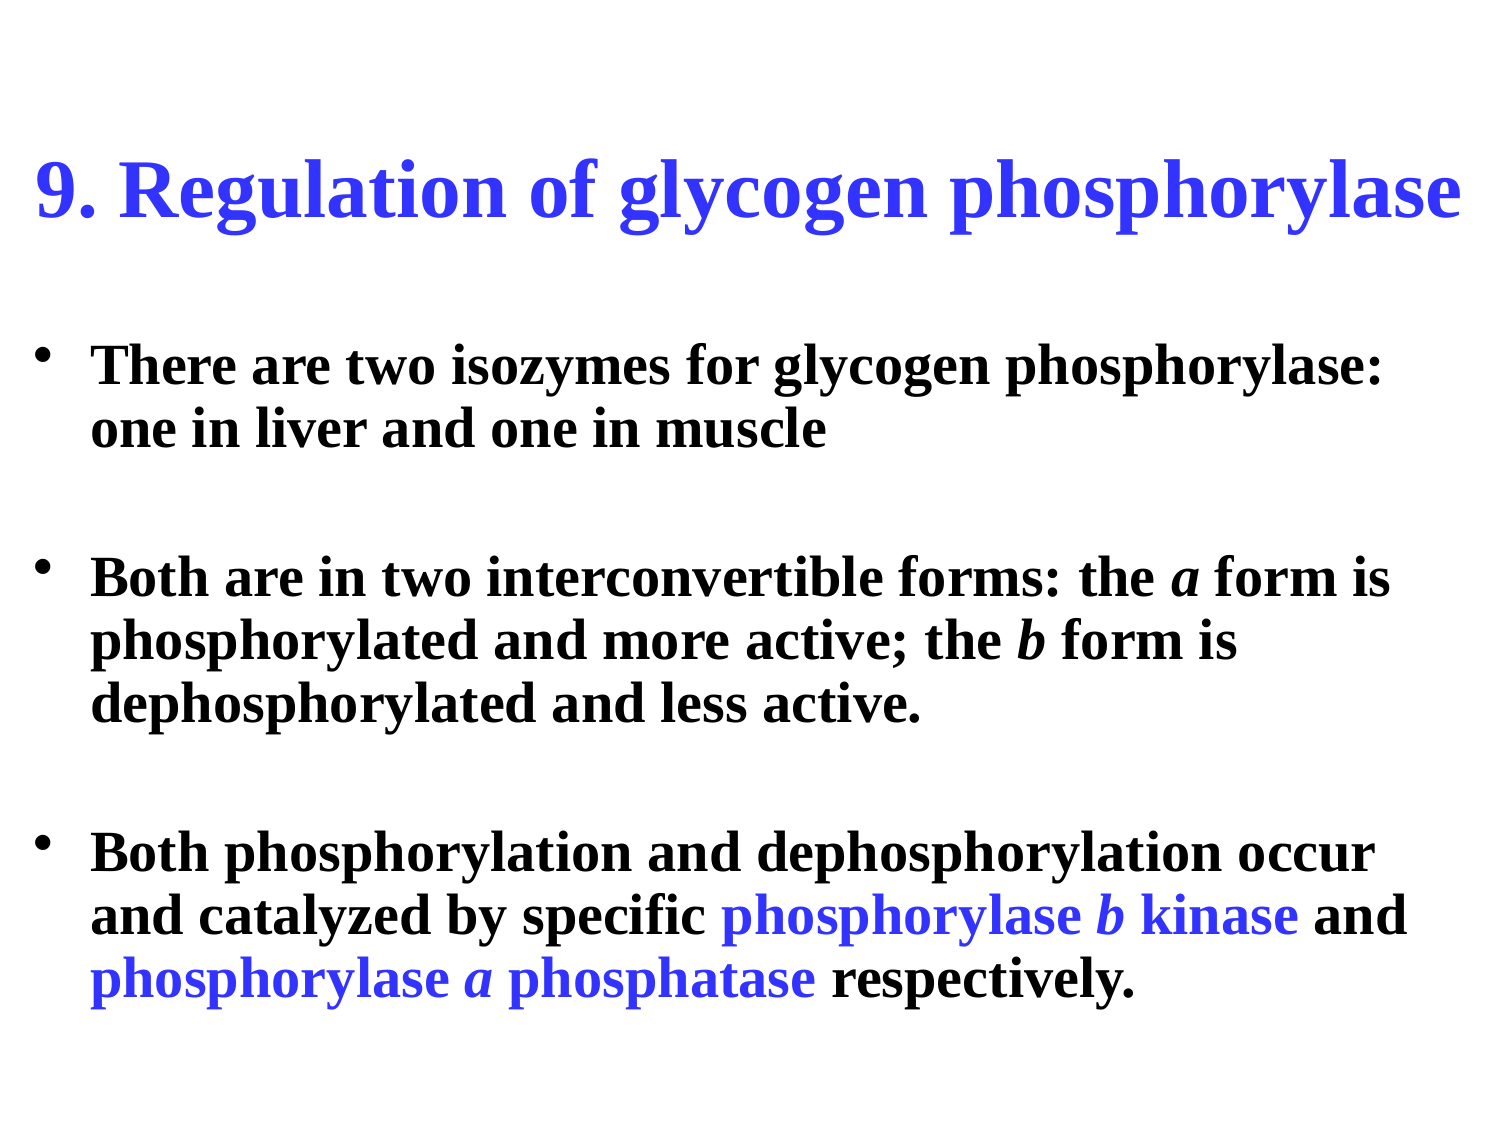

# 9. Regulation of glycogen phosphorylase
There are two isozymes for glycogen phosphorylase: one in liver and one in muscle

Both are in two interconvertible forms: the a form is phosphorylated and more active; the b form is dephosphorylated and less active.

Both phosphorylation and dephosphorylation occur and catalyzed by specific phosphorylase b kinase and phosphorylase a phosphatase respectively.